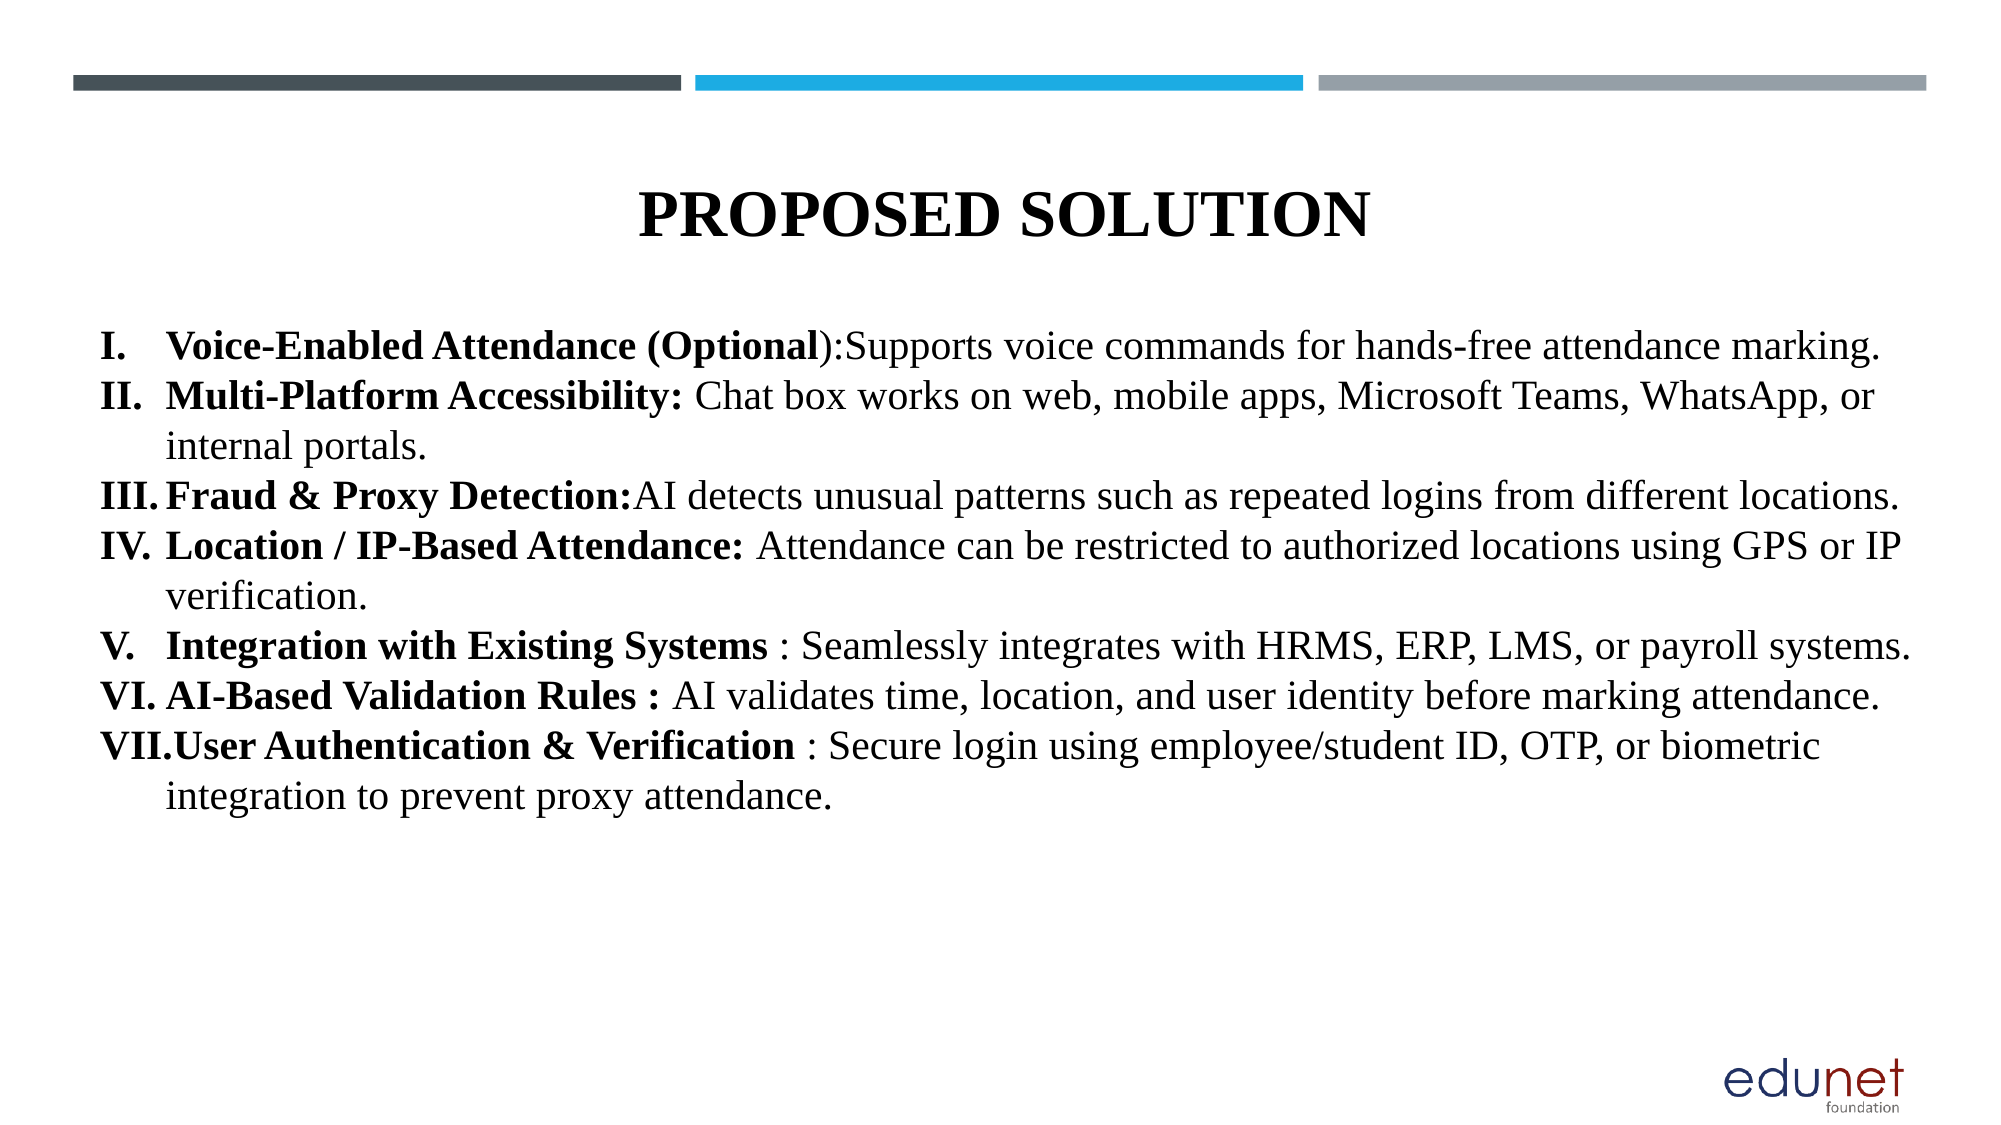

# PROPOSED SOLUTION
Voice-Enabled Attendance (Optional):Supports voice commands for hands-free attendance marking.
Multi-Platform Accessibility: Chat box works on web, mobile apps, Microsoft Teams, WhatsApp, or internal portals.
Fraud & Proxy Detection:AI detects unusual patterns such as repeated logins from different locations.
Location / IP-Based Attendance: Attendance can be restricted to authorized locations using GPS or IP verification.
Integration with Existing Systems : Seamlessly integrates with HRMS, ERP, LMS, or payroll systems.
AI-Based Validation Rules : AI validates time, location, and user identity before marking attendance.
User Authentication & Verification : Secure login using employee/student ID, OTP, or biometric integration to prevent proxy attendance.